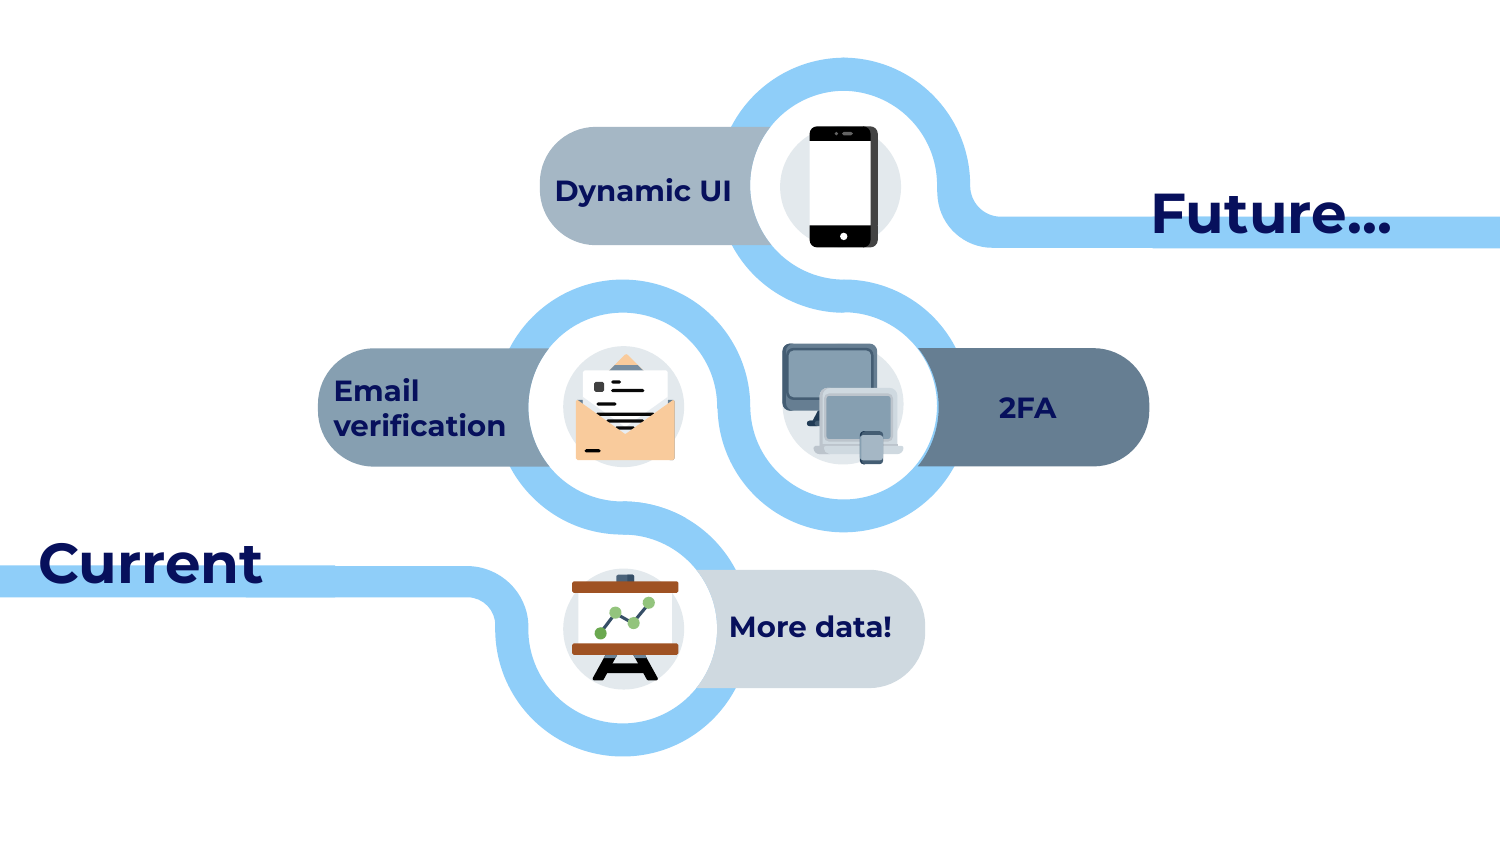

Dynamic UI
Future…

# Email verification

2FA

Current

More data!